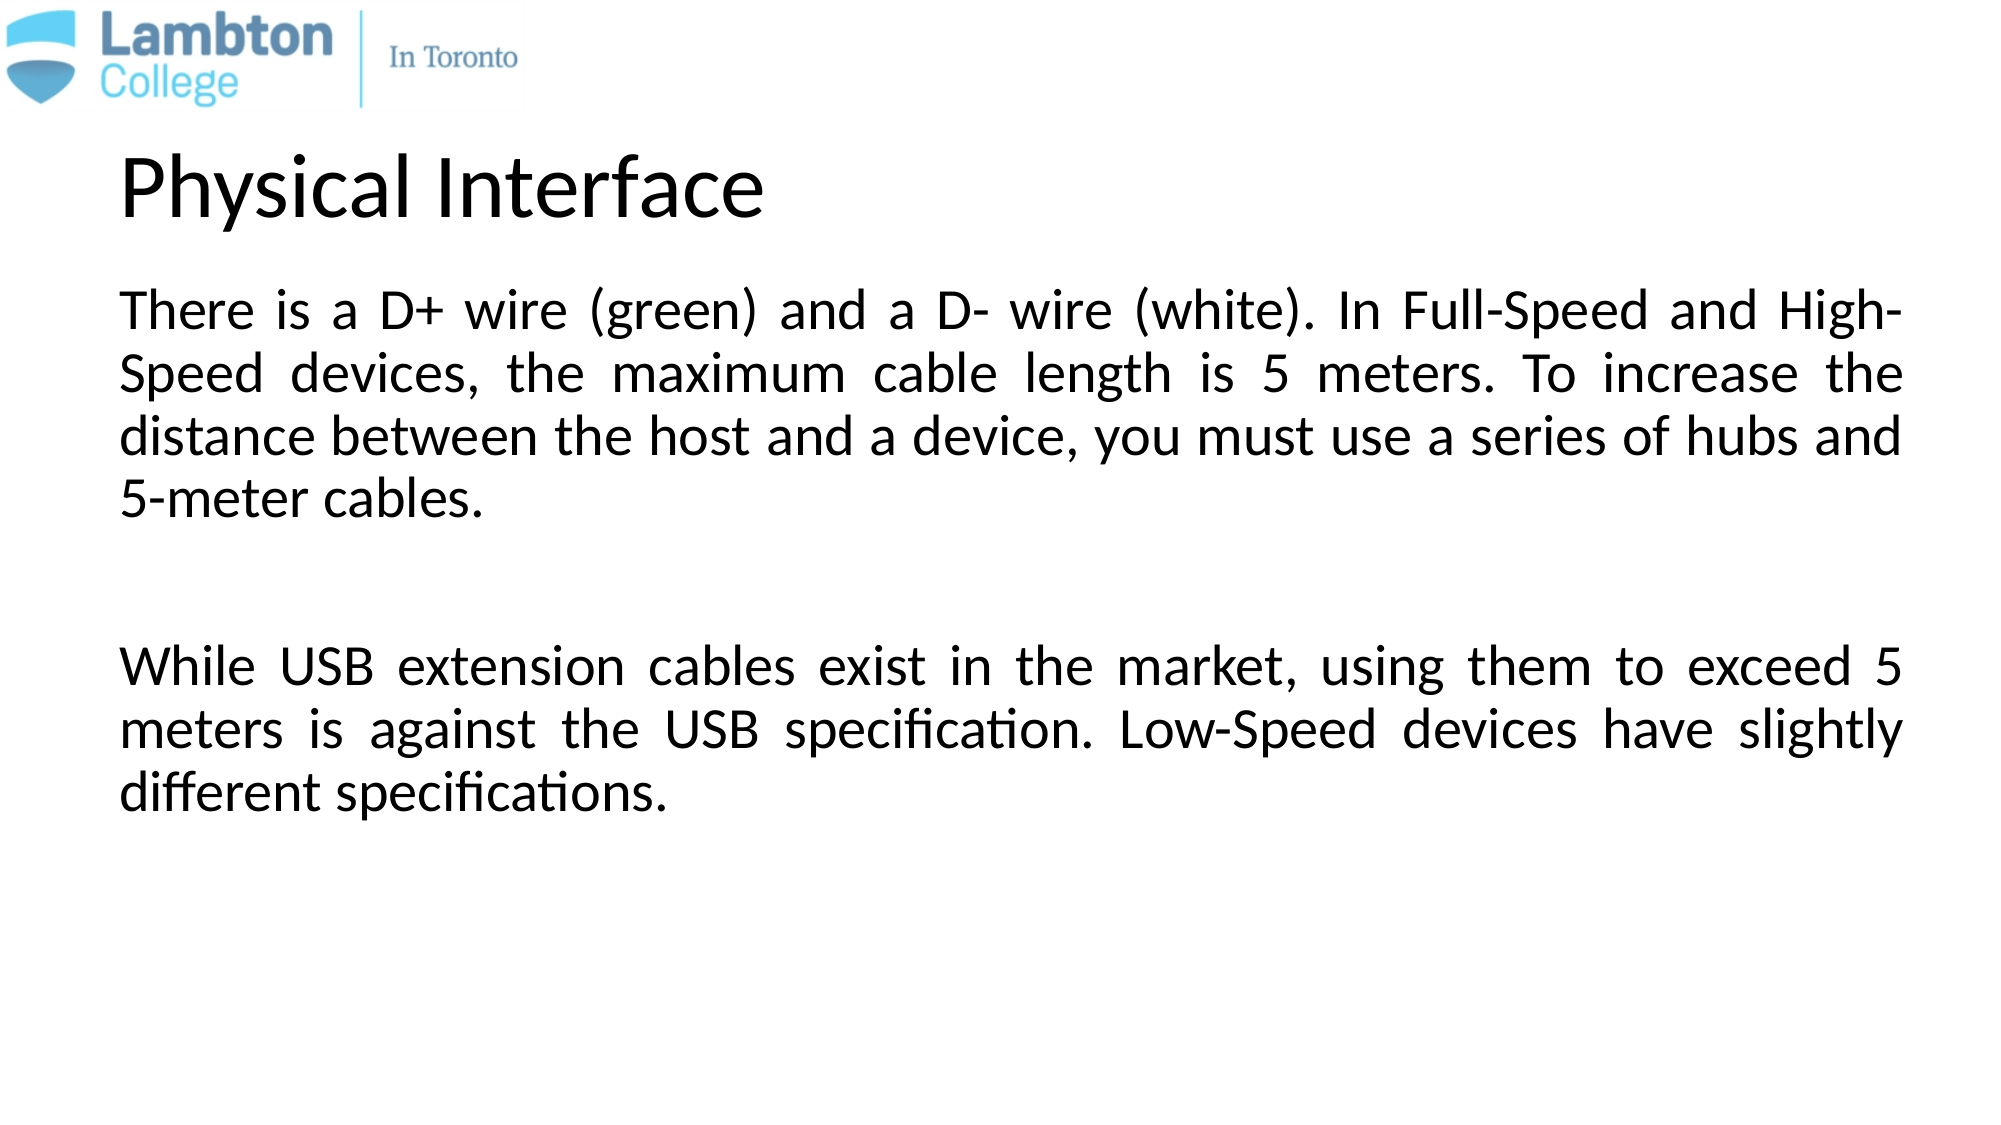

# Physical Interface
There is a D+ wire (green) and a D- wire (white). In Full-Speed and High-Speed devices, the maximum cable length is 5 meters. To increase the distance between the host and a device, you must use a series of hubs and 5-meter cables.

While USB extension cables exist in the market, using them to exceed 5 meters is against the USB specification. Low-Speed devices have slightly different specifications.